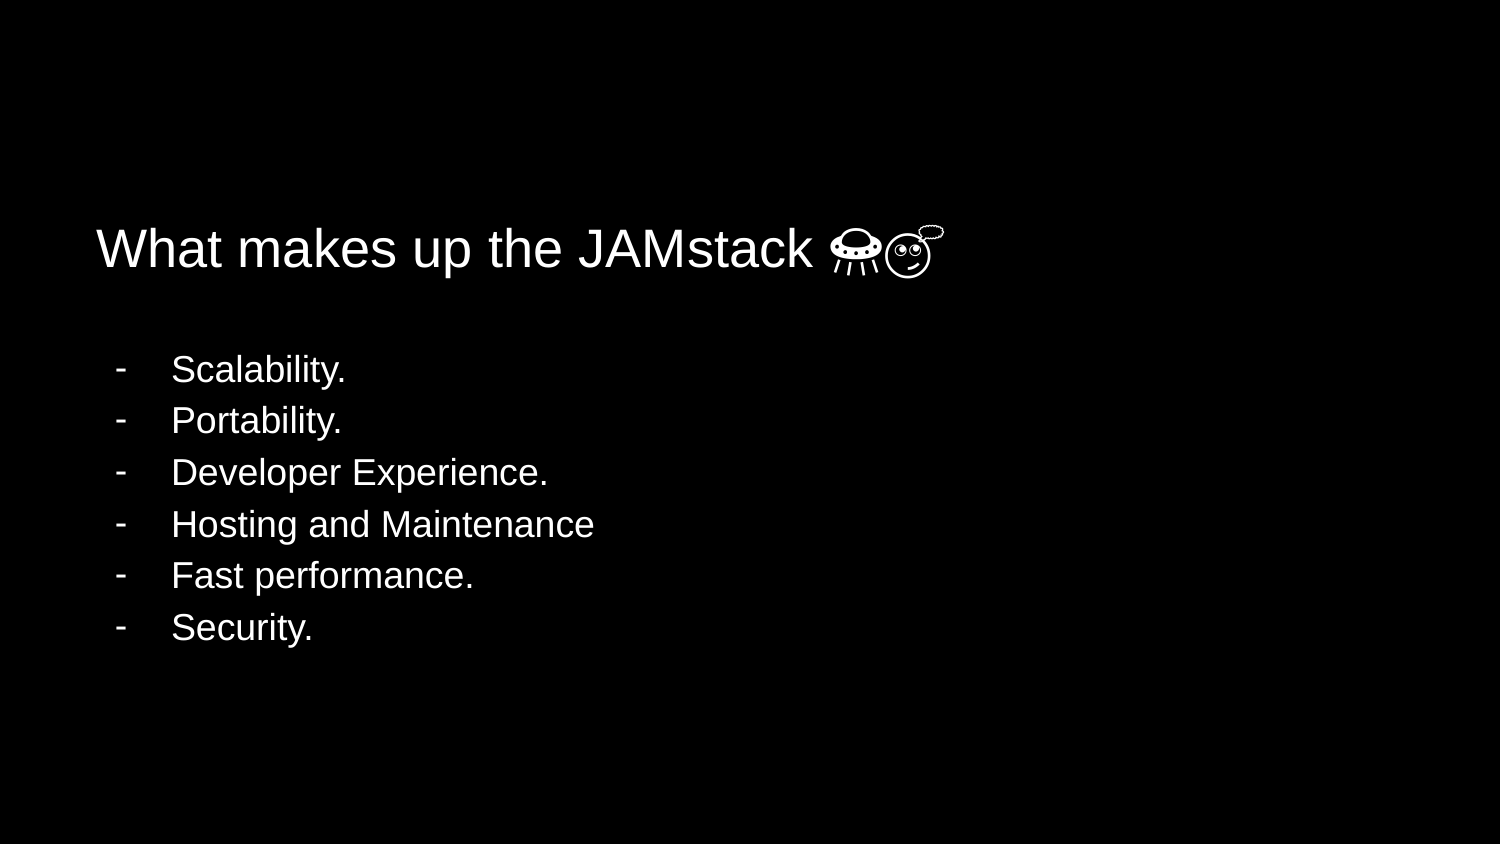

What makes up the JAMstack 🛸🤔
Scalability.
Portability.
Developer Experience.
Hosting and Maintenance
Fast performance.
Security.